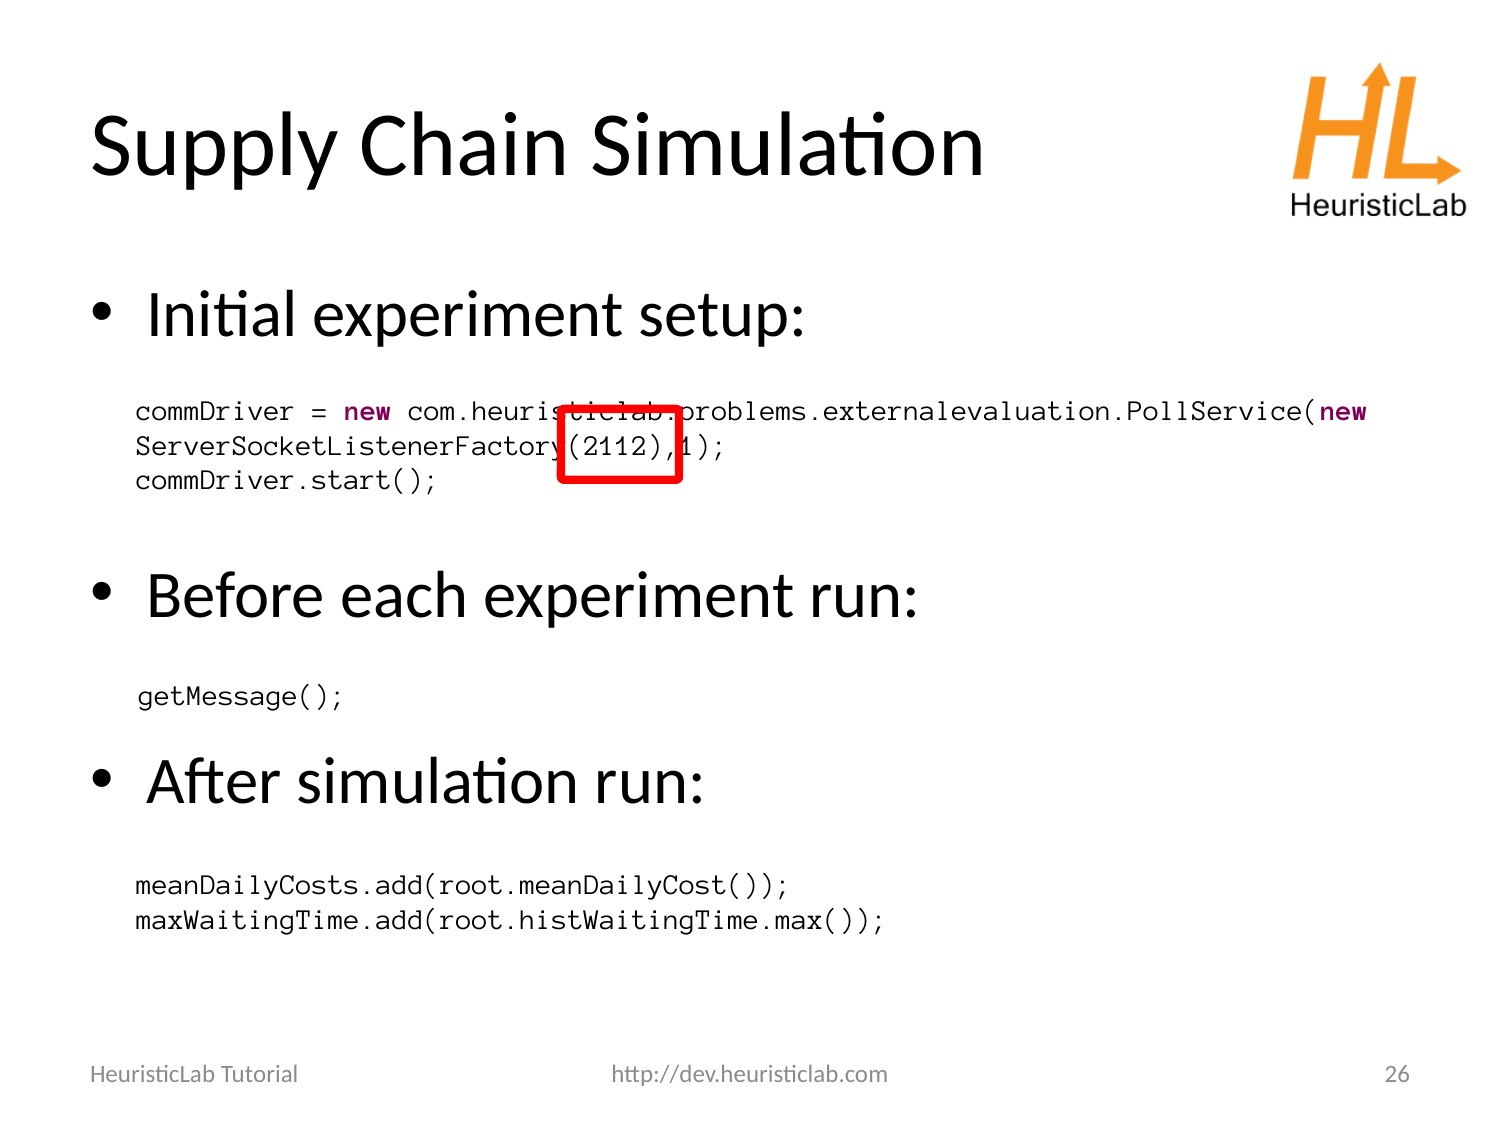

# Supply Chain Simulation
Initial experiment setup:

Before each experiment run:

After simulation run:
commDriver = new com.heuristiclab.problems.externalevaluation.PollService(new ServerSocketListenerFactory(2112),1);
commDriver.start();

getMessage();
meanDailyCosts.add(root.meanDailyCost());
maxWaitingTime.add(root.histWaitingTime.max());
HeuristicLab Tutorial
http://dev.heuristiclab.com
26